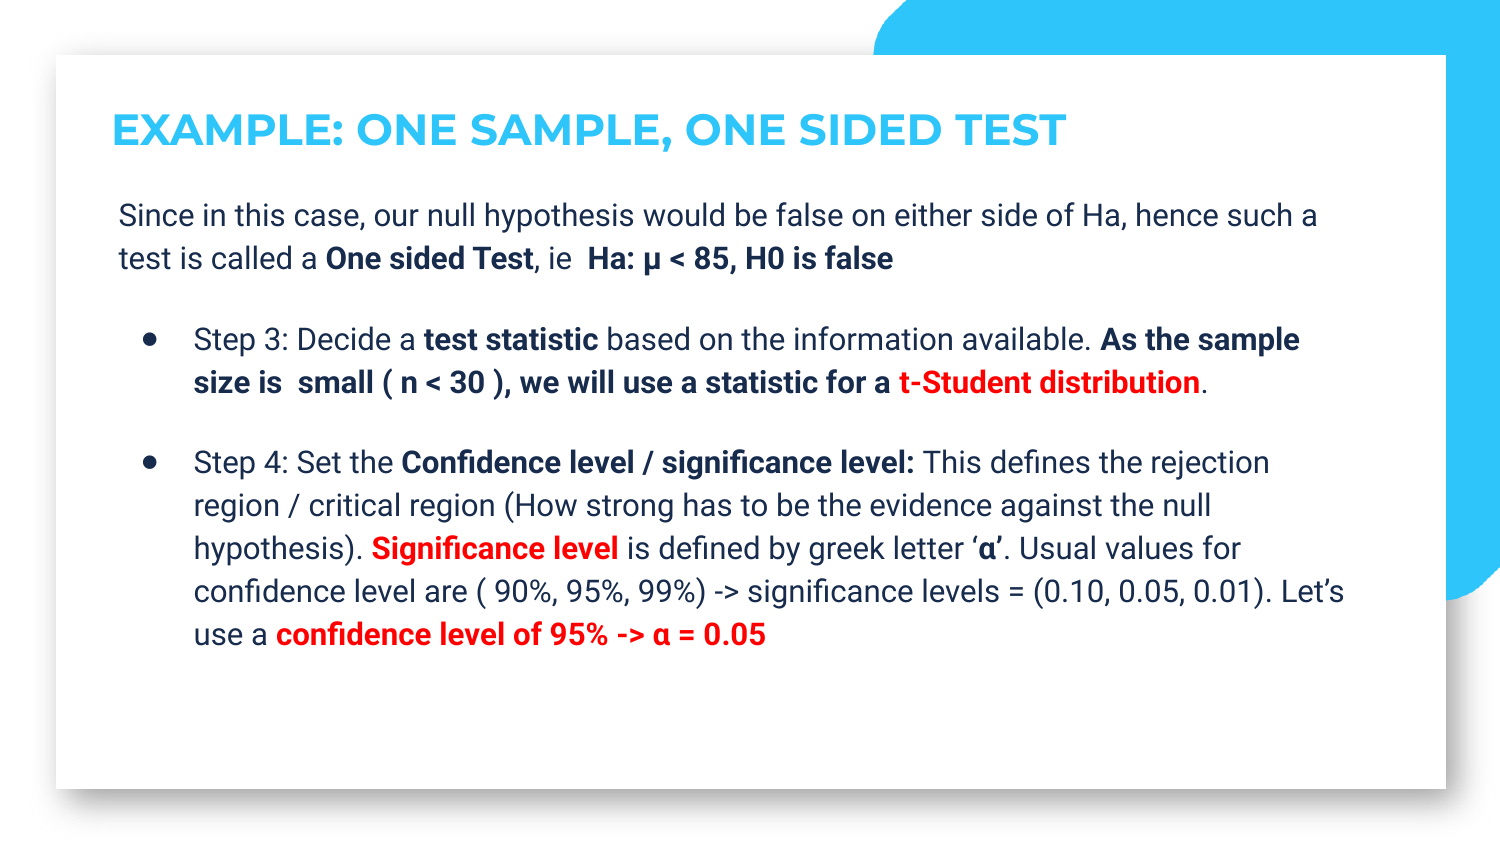

EXAMPLE: ONE SAMPLE, ONE SIDED TEST
Since in this case, our null hypothesis would be false on either side of Ha, hence such a test is called a One sided Test, ie  Ha: μ < 85, H0 is false
Step 3: Decide a test statistic based on the information available. As the sample size is  small ( n < 30 ), we will use a statistic for a t-Student distribution.
Step 4: Set the Confidence level / significance level: This defines the rejection region / critical region (How strong has to be the evidence against the null hypothesis). Significance level is defined by greek letter ‘α’. Usual values for confidence level are ( 90%, 95%, 99%) -> significance levels = (0.10, 0.05, 0.01). Let’s use a confidence level of 95% -> α = 0.05